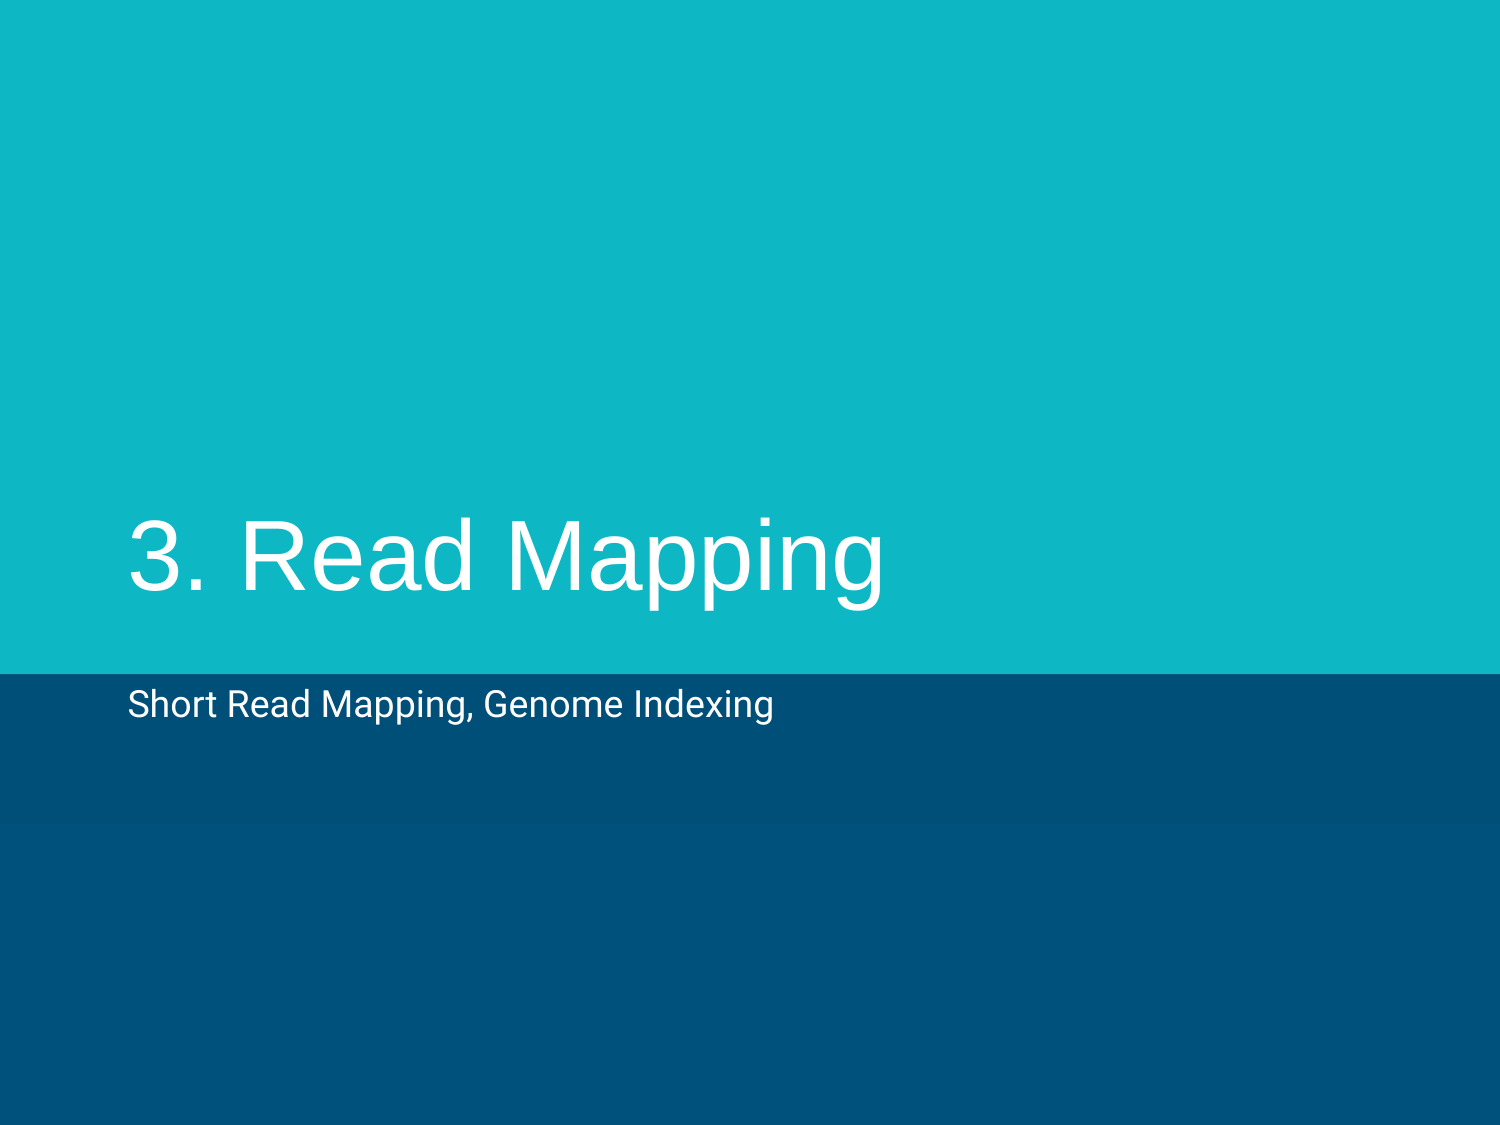

# 3. Read Mapping
Short Read Mapping, Genome Indexing